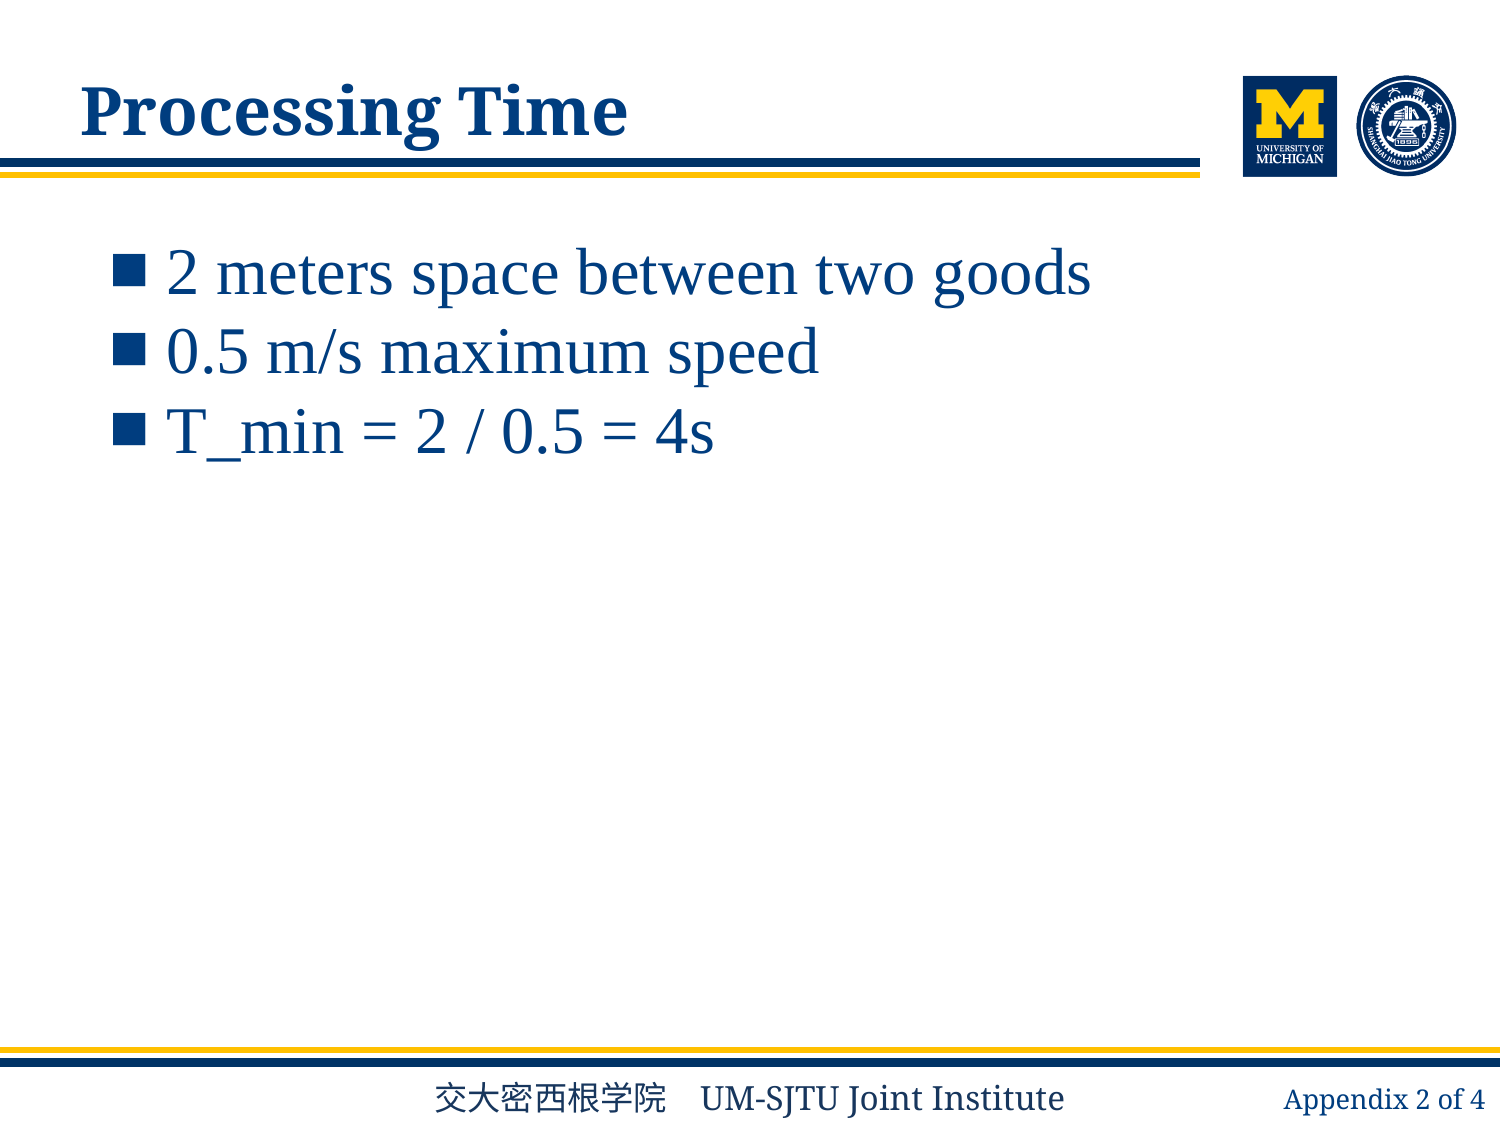

# Processing Time
2 meters space between two goods
0.5 m/s maximum speed
T_min = 2 / 0.5 = 4s
Appendix 2 of 4